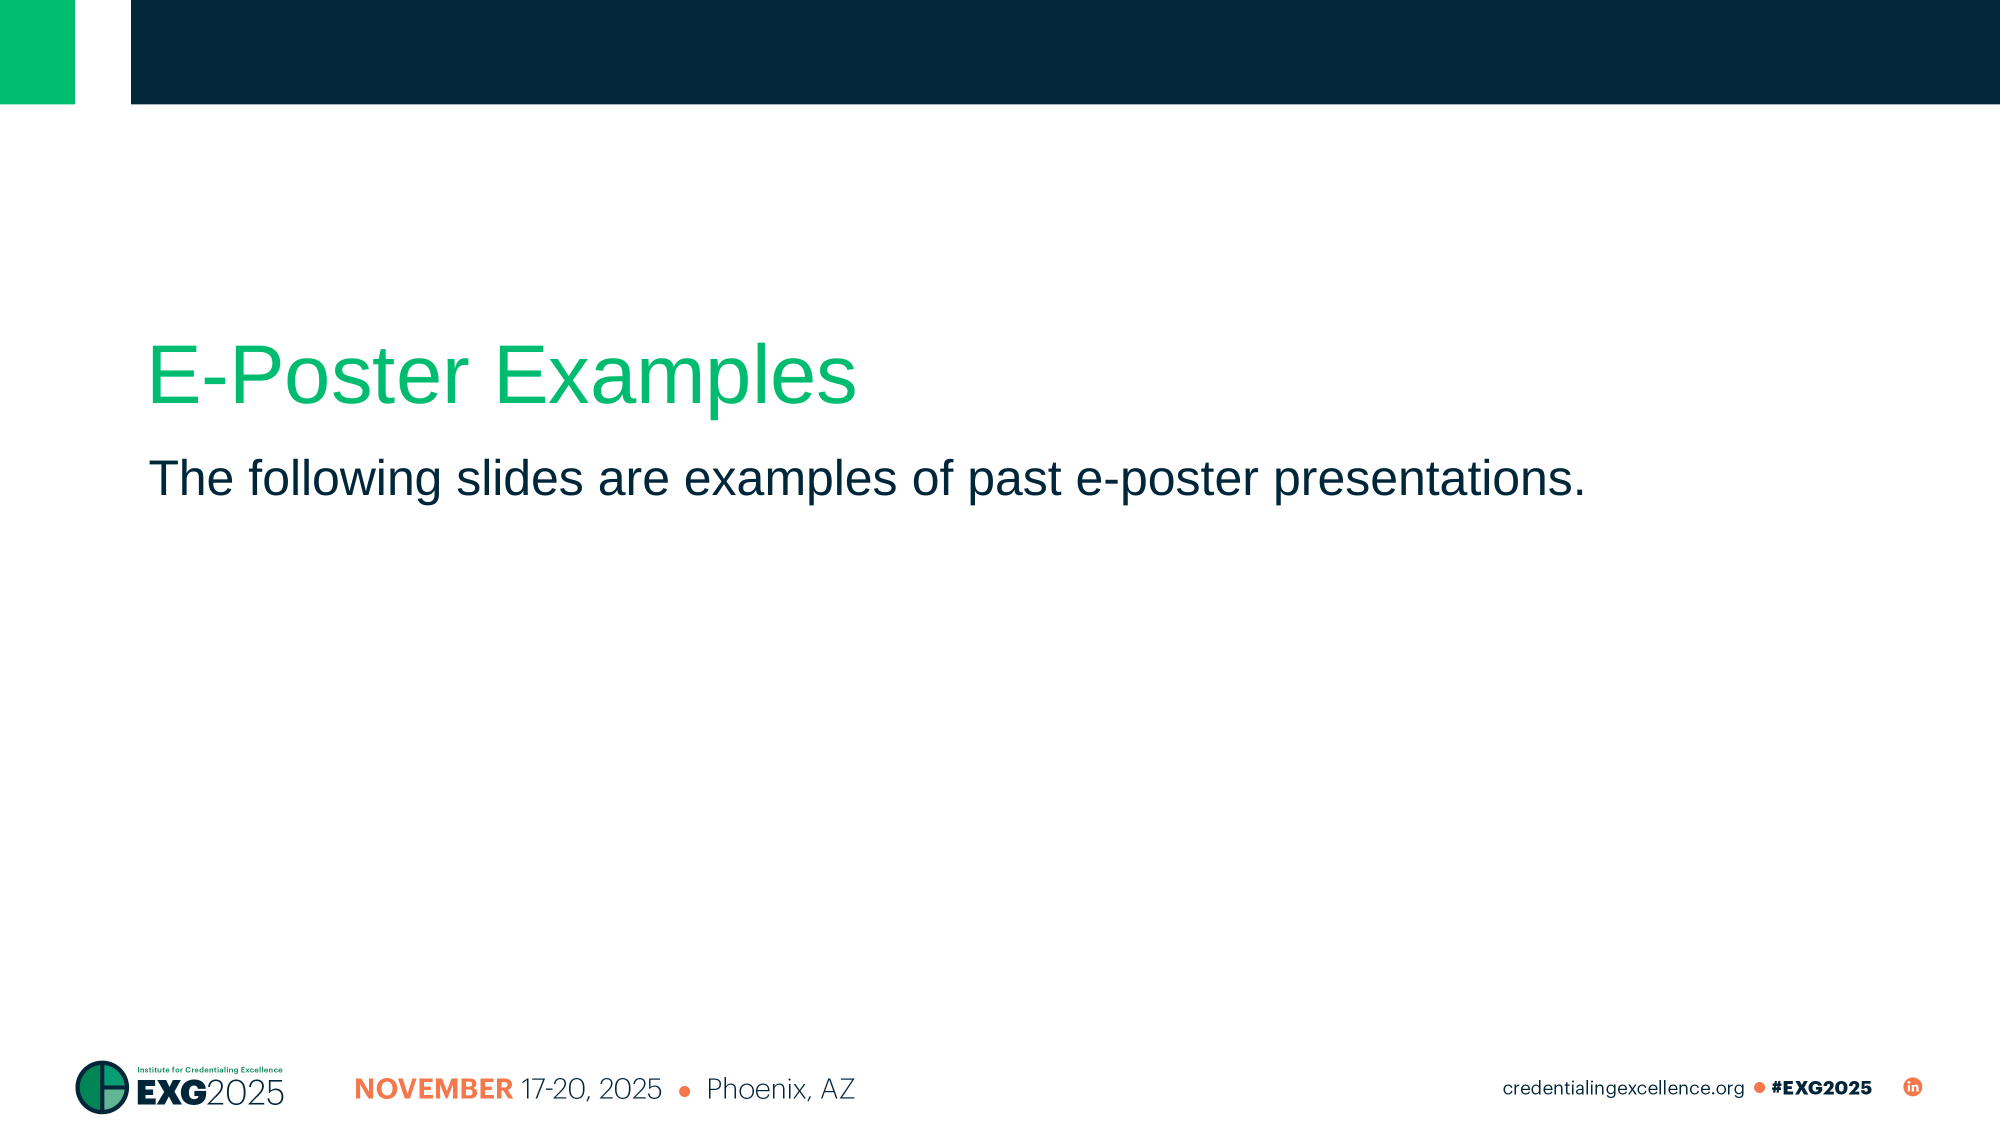

# E-Poster Examples
The following slides are examples of past e-poster presentations.